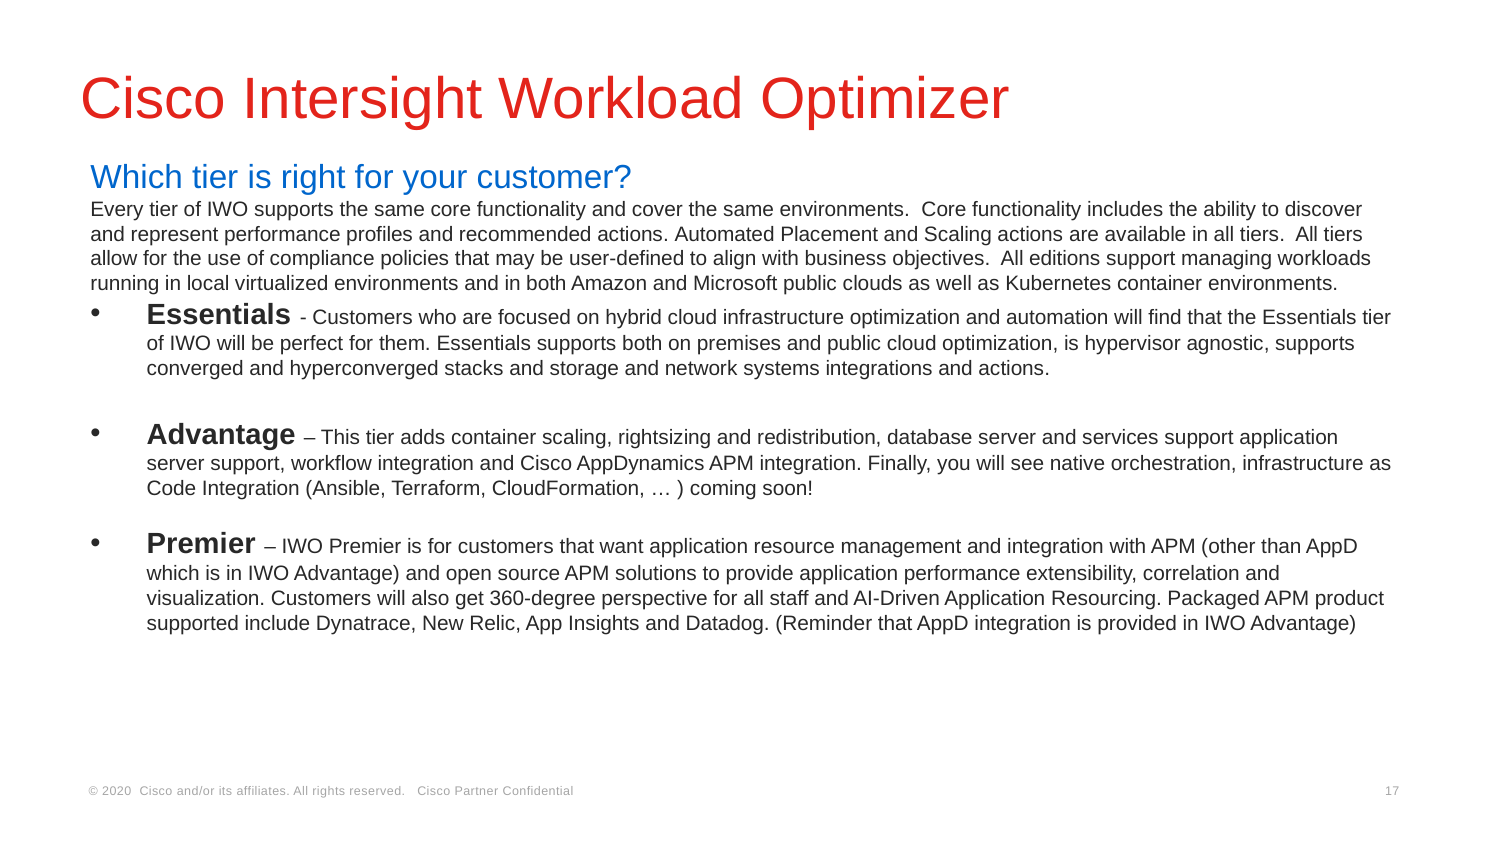

# Cisco Intersight Workload Optimizer
Which tier is right for your customer?
Every tier of IWO supports the same core functionality and cover the same environments.  Core functionality includes the ability to discover and represent performance profiles and recommended actions. Automated Placement and Scaling actions are available in all tiers.  All tiers allow for the use of compliance policies that may be user-defined to align with business objectives.  All editions support managing workloads running in local virtualized environments and in both Amazon and Microsoft public clouds as well as Kubernetes container environments.
Essentials - Customers who are focused on hybrid cloud infrastructure optimization and automation will find that the Essentials tier of IWO will be perfect for them. Essentials supports both on premises and public cloud optimization, is hypervisor agnostic, supports converged and hyperconverged stacks and storage and network systems integrations and actions.

Advantage – This tier adds container scaling, rightsizing and redistribution, database server and services support application server support, workflow integration and Cisco AppDynamics APM integration. Finally, you will see native orchestration, infrastructure as Code Integration (Ansible, Terraform, CloudFormation, … ) coming soon!
Premier – IWO Premier is for customers that want application resource management and integration with APM (other than AppD which is in IWO Advantage) and open source APM solutions to provide application performance extensibility, correlation and visualization. Customers will also get 360-degree perspective for all staff and AI-Driven Application Resourcing. Packaged APM product supported include Dynatrace, New Relic, App Insights and Datadog. (Reminder that AppD integration is provided in IWO Advantage)